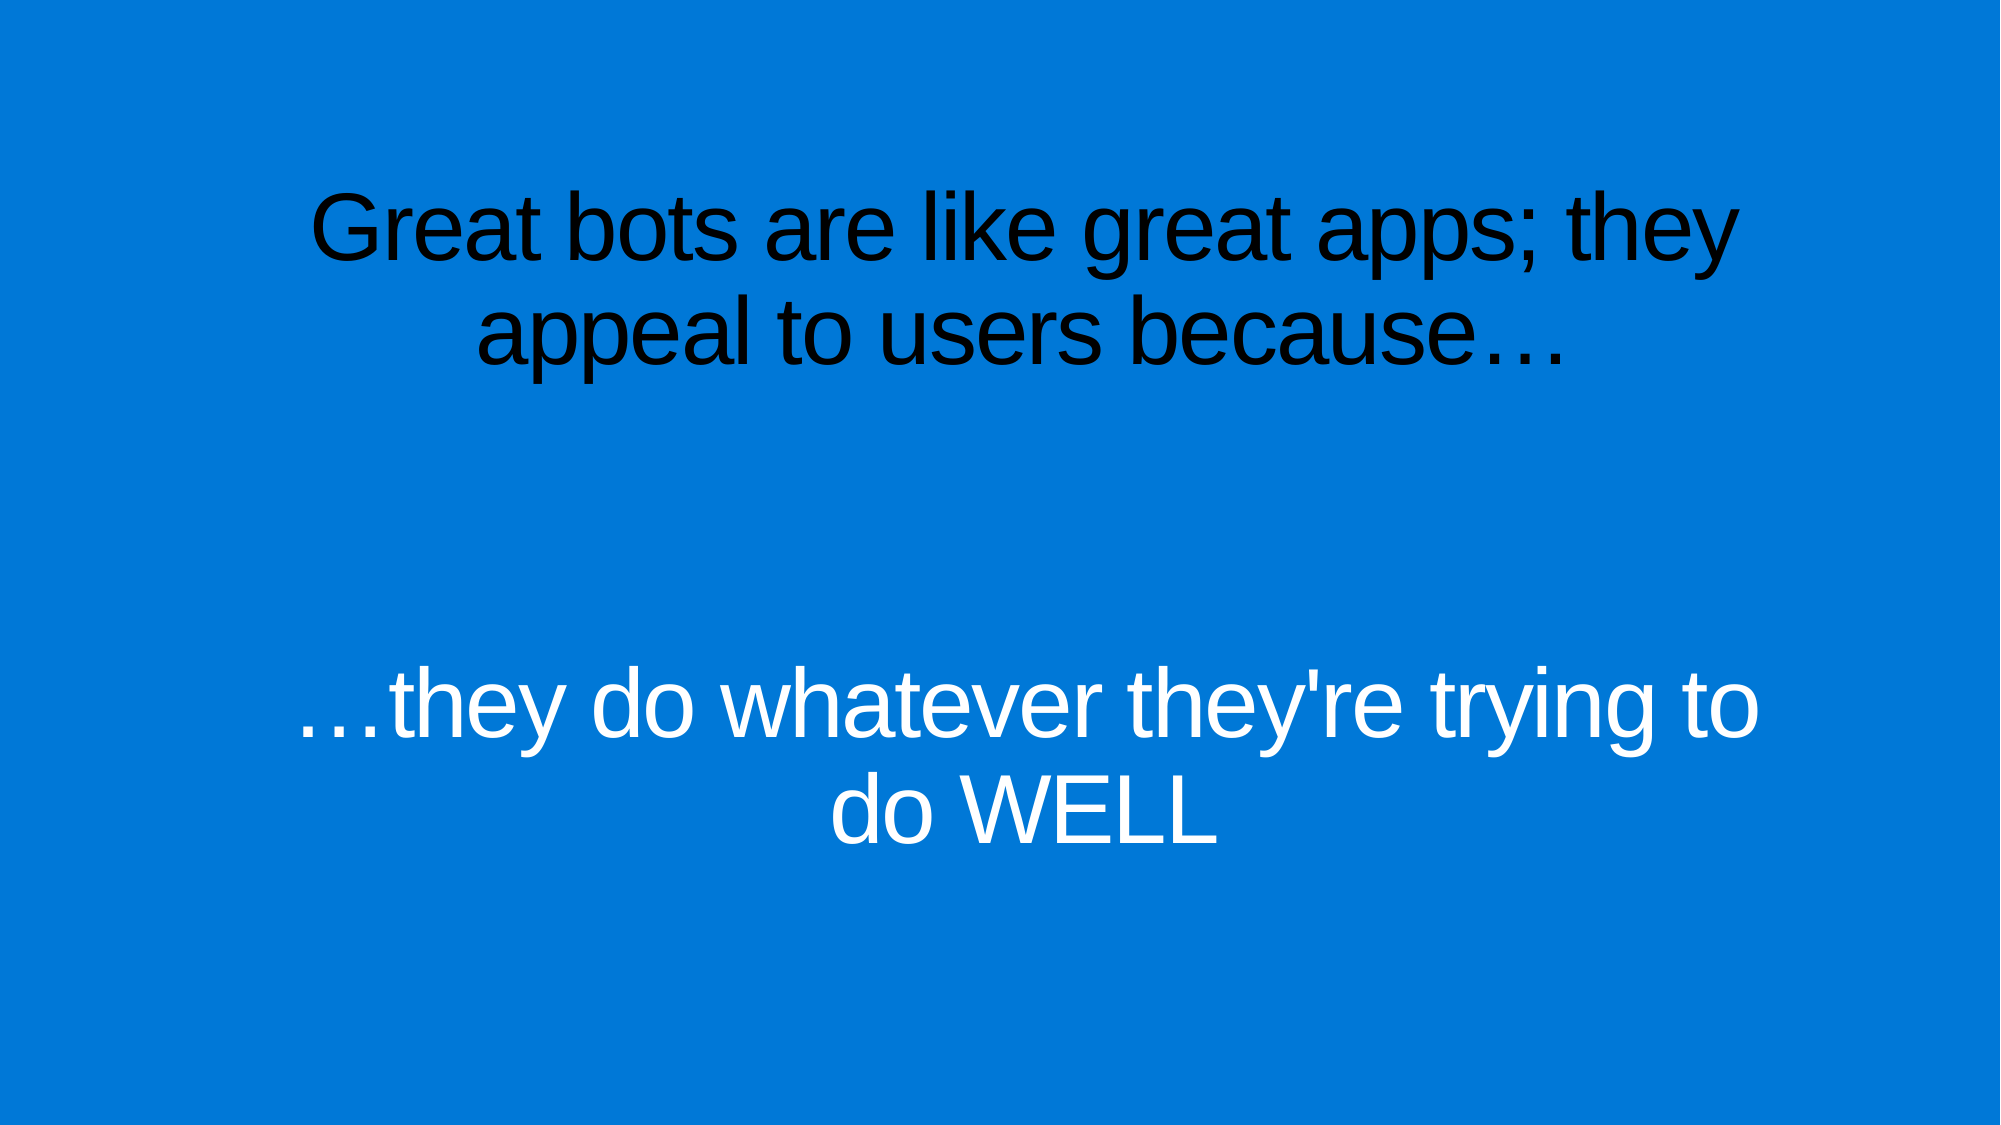

Great bots are like great apps; they appeal to users because…

…they do whatever they're trying to do WELL